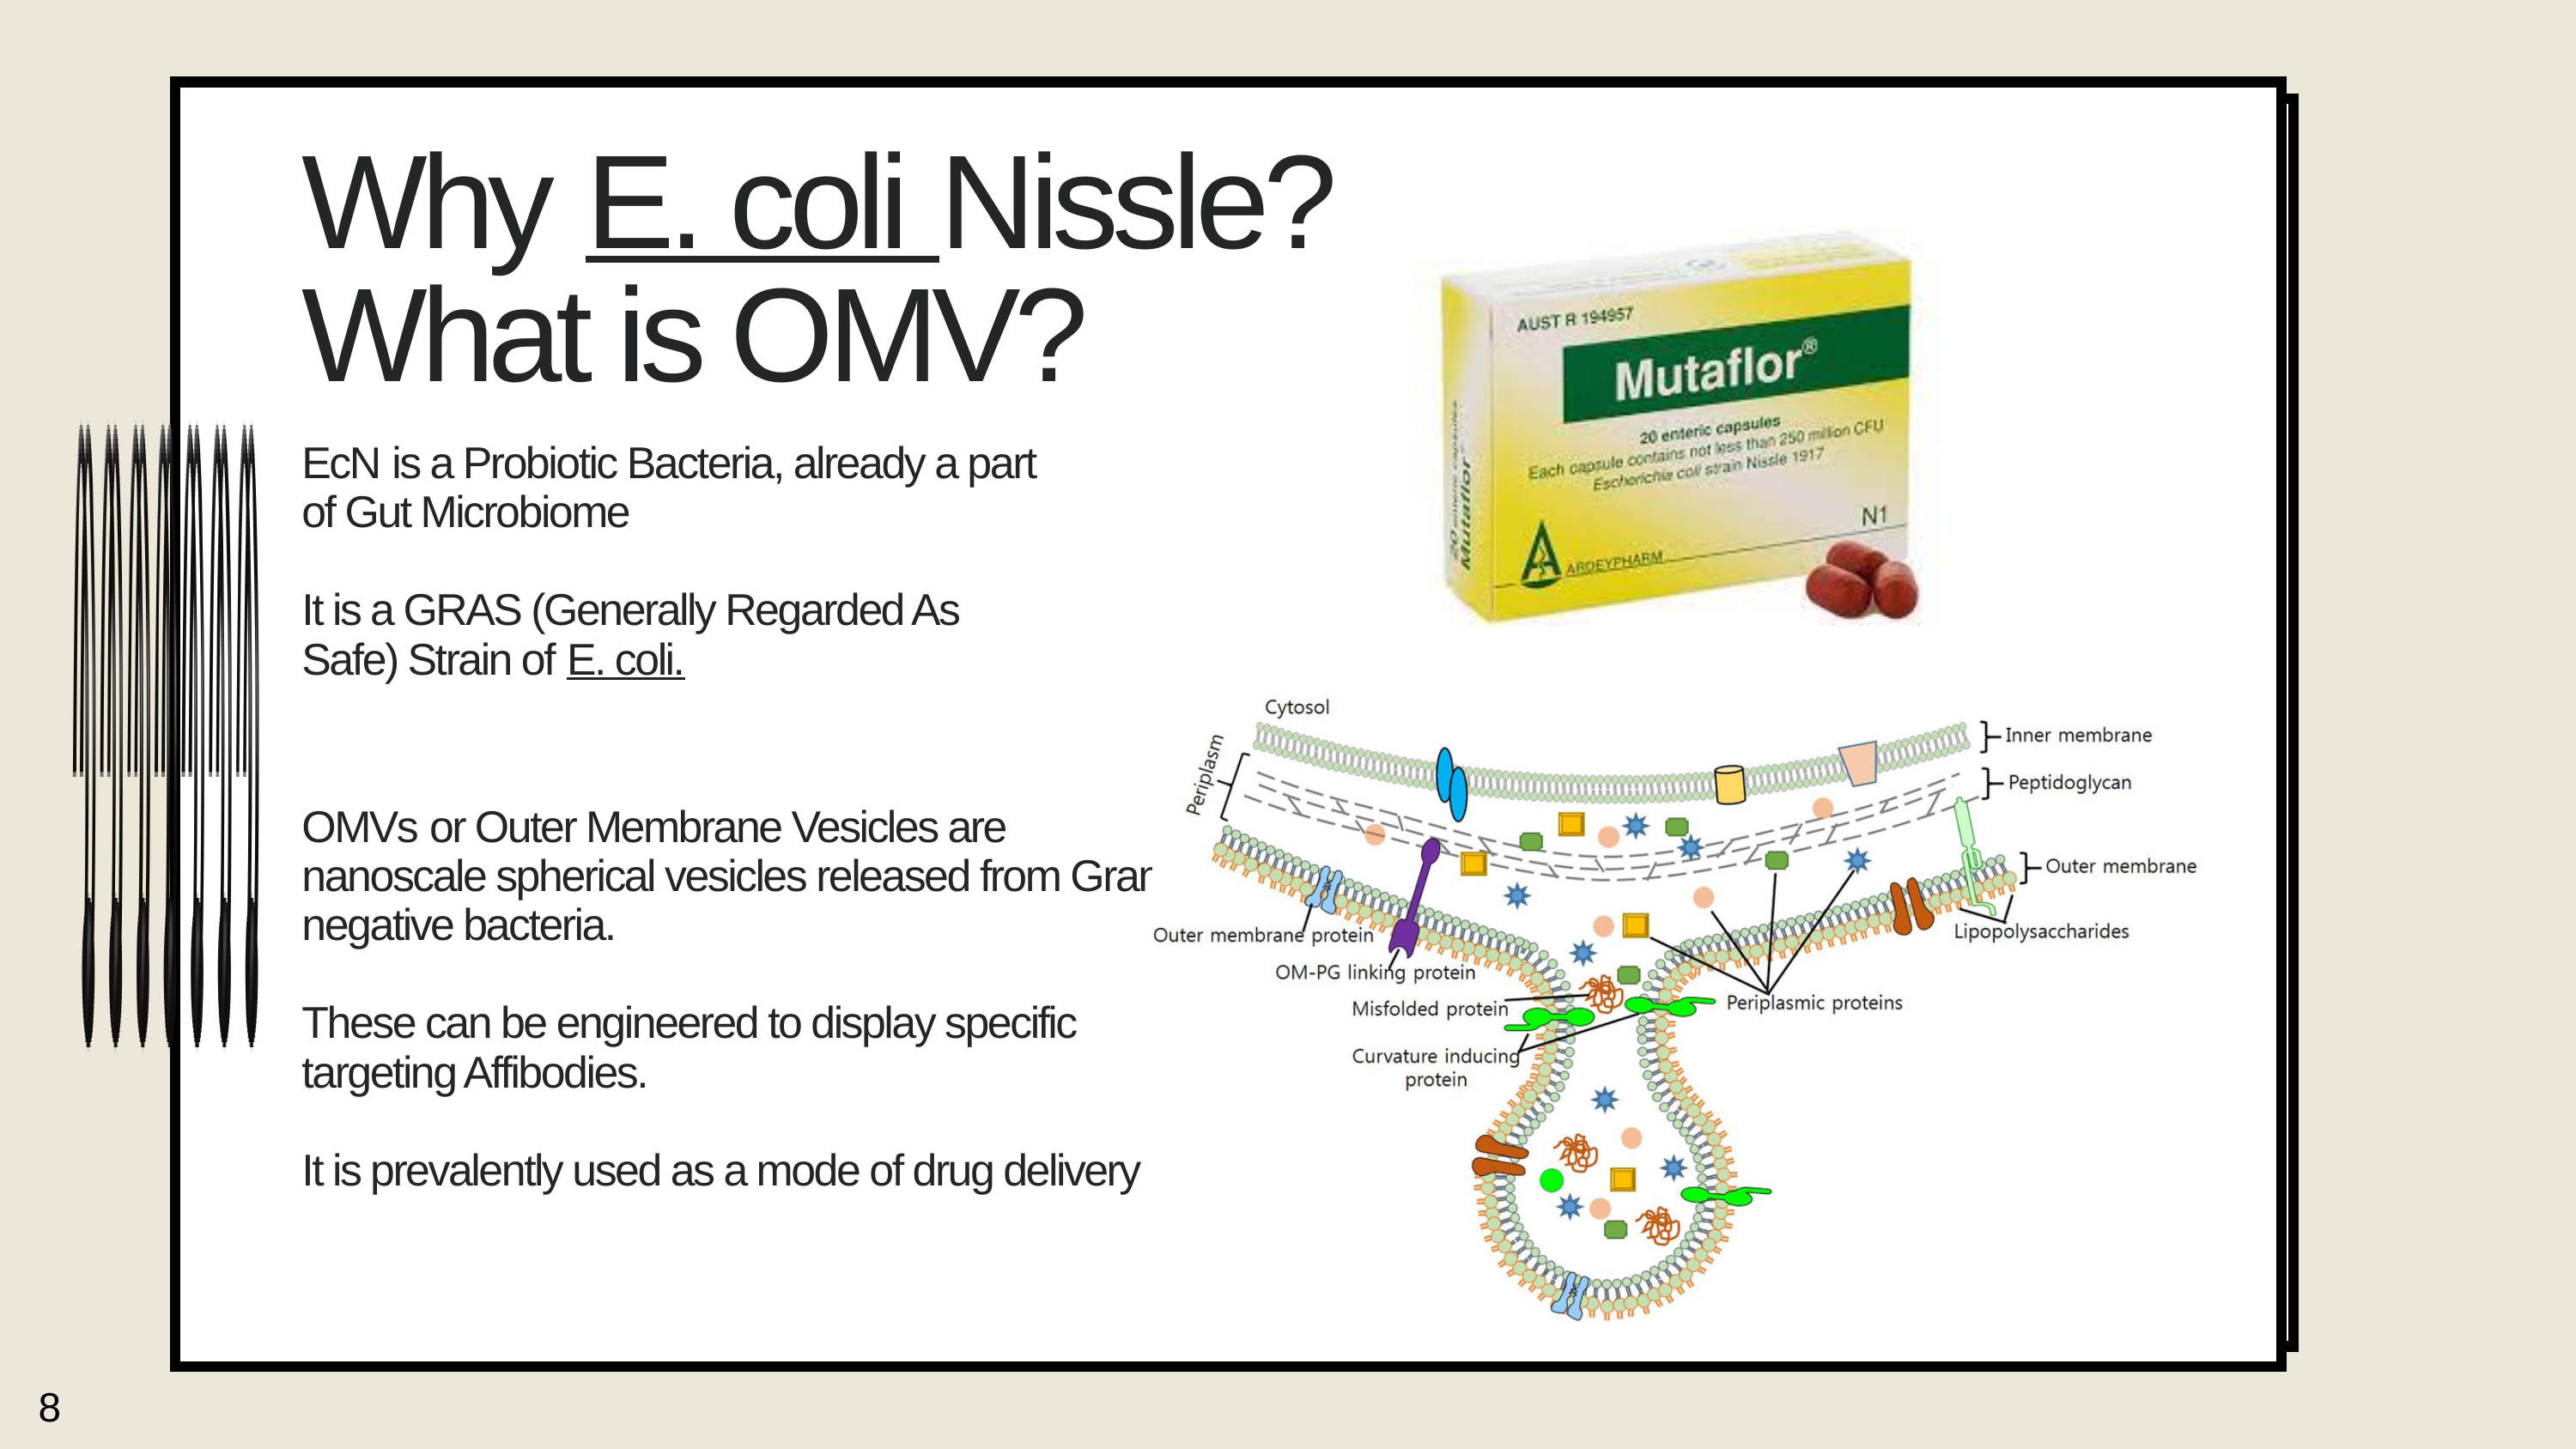

Why E. coli Nissle? What is OMV?

EcN is a Probiotic Bacteria, already a part of Gut Microbiome

It is a GRAS (Generally Regarded As Safe) Strain of E. coli.

OMVs or Outer Membrane Vesicles are nanoscale spherical vesicles released from Gram-negative bacteria.

These can be engineered to display specific targeting Affibodies.

It is prevalently used as a mode of drug delivery
8